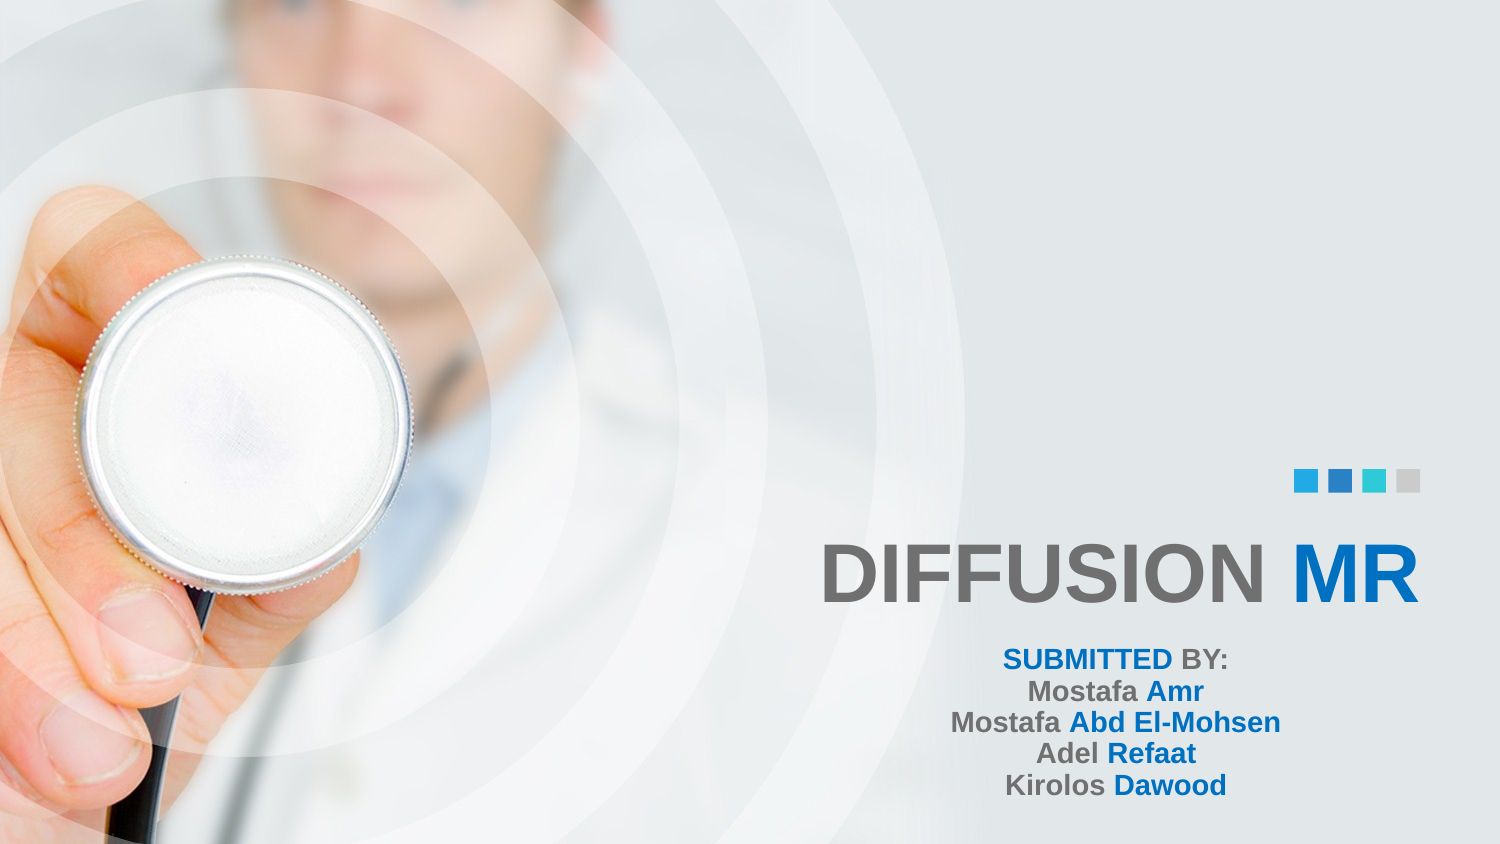

# DIFFUSION MR
SUBMITTED BY:
Mostafa Amr
Mostafa Abd El-Mohsen
Adel Refaat
Kirolos Dawood